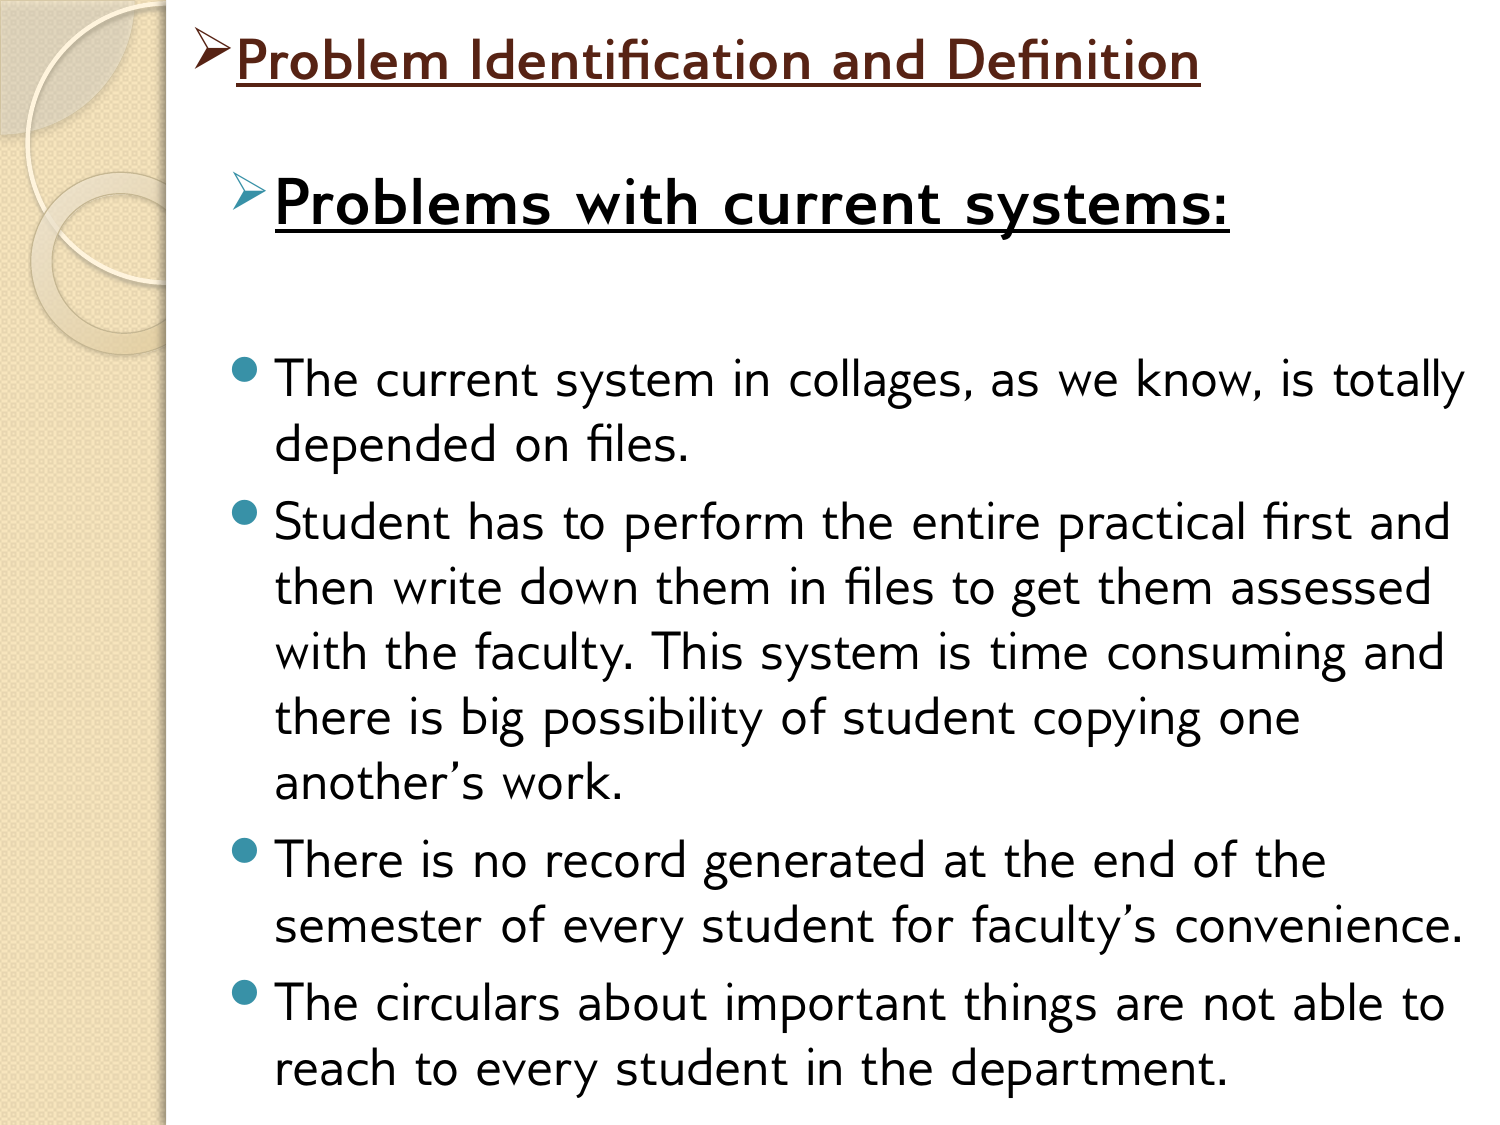

# Problem Identification and Definition
Problems with current systems:

The current system in collages, as we know, is totally depended on files.
Student has to perform the entire practical first and then write down them in files to get them assessed with the faculty. This system is time consuming and there is big possibility of student copying one another’s work.
There is no record generated at the end of the semester of every student for faculty’s convenience.
The circulars about important things are not able to reach to every student in the department.